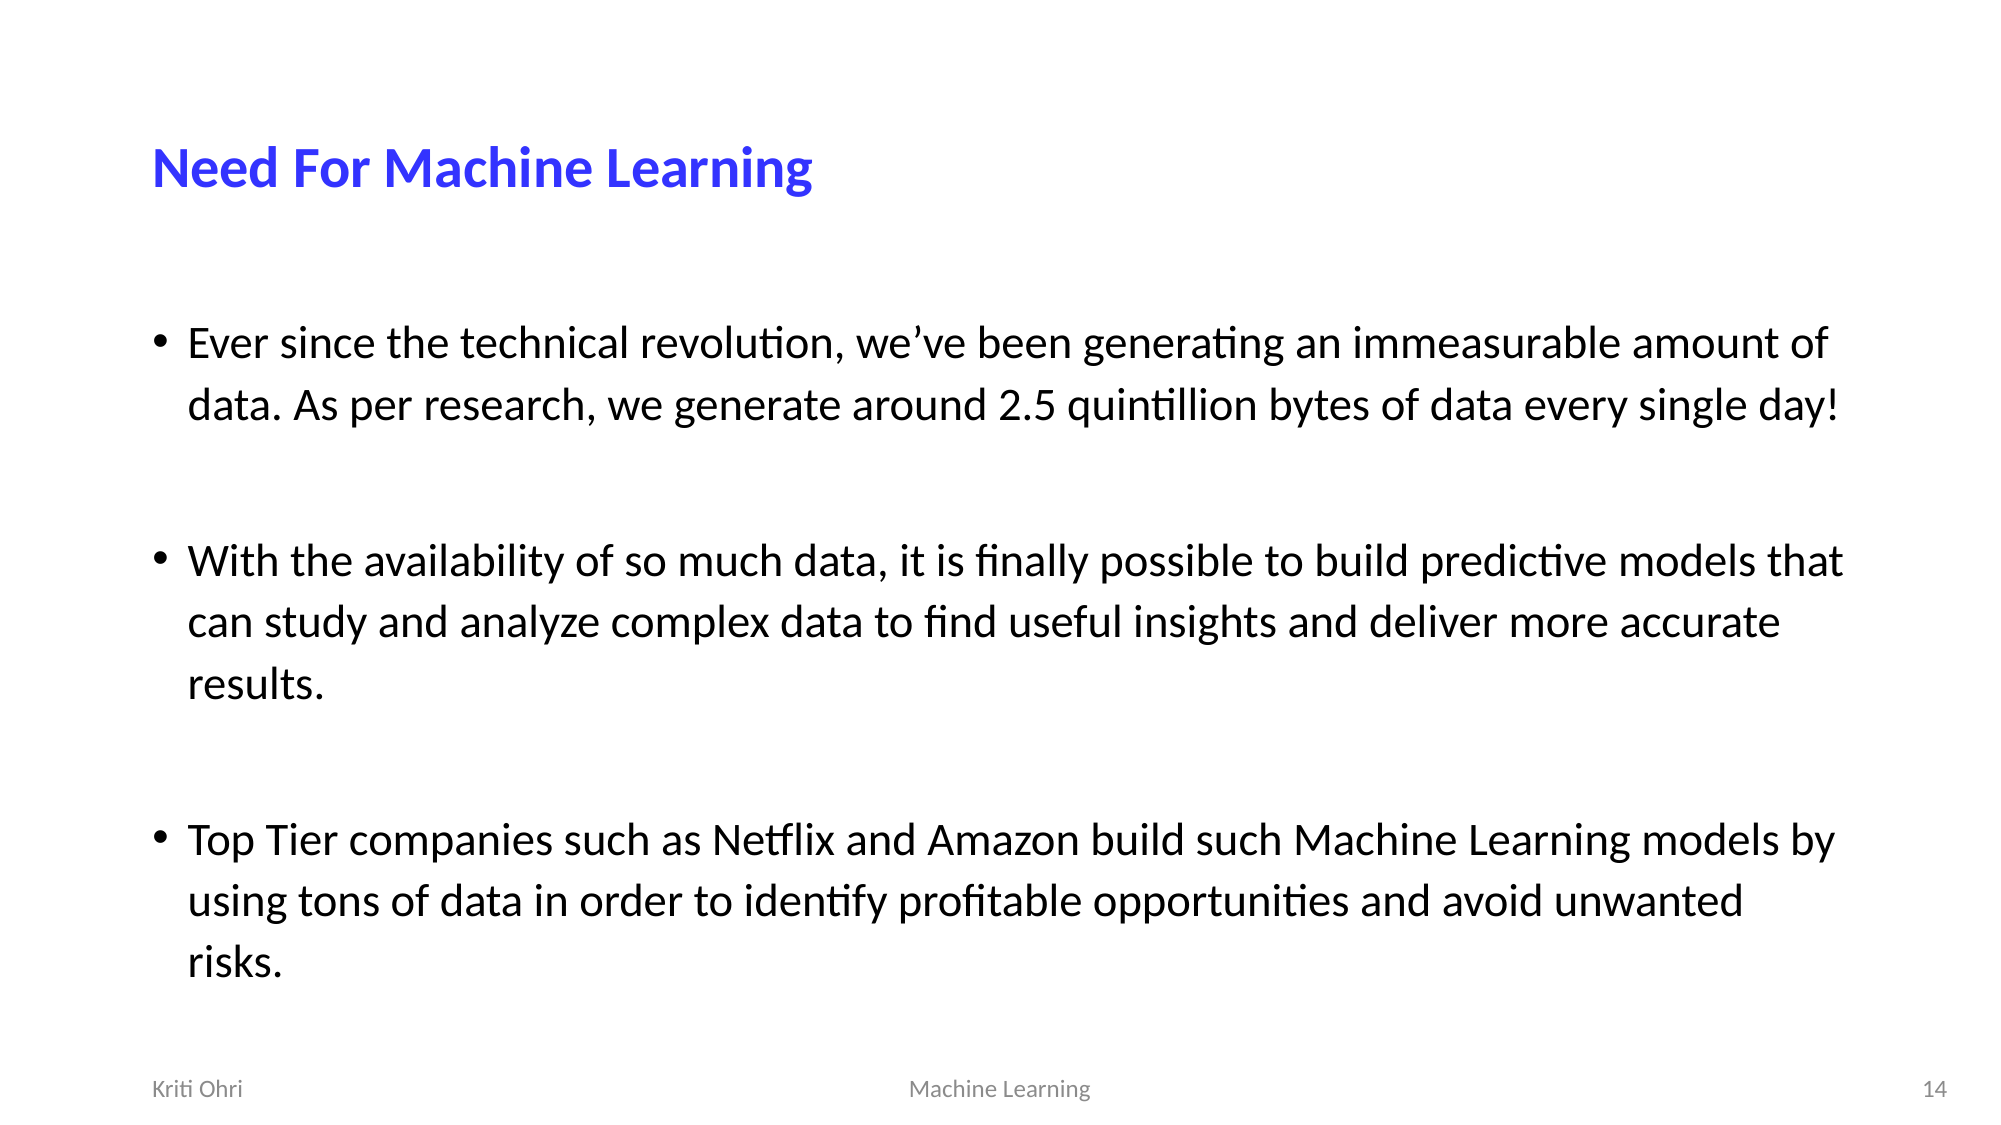

# Need For Machine Learning
Ever since the technical revolution, we’ve been generating an immeasurable amount of data. As per research, we generate around 2.5 quintillion bytes of data every single day!

With the availability of so much data, it is finally possible to build predictive models that can study and analyze complex data to find useful insights and deliver more accurate results.

Top Tier companies such as Netflix and Amazon build such Machine Learning models by using tons of data in order to identify profitable opportunities and avoid unwanted risks.
Kriti Ohri
Machine Learning